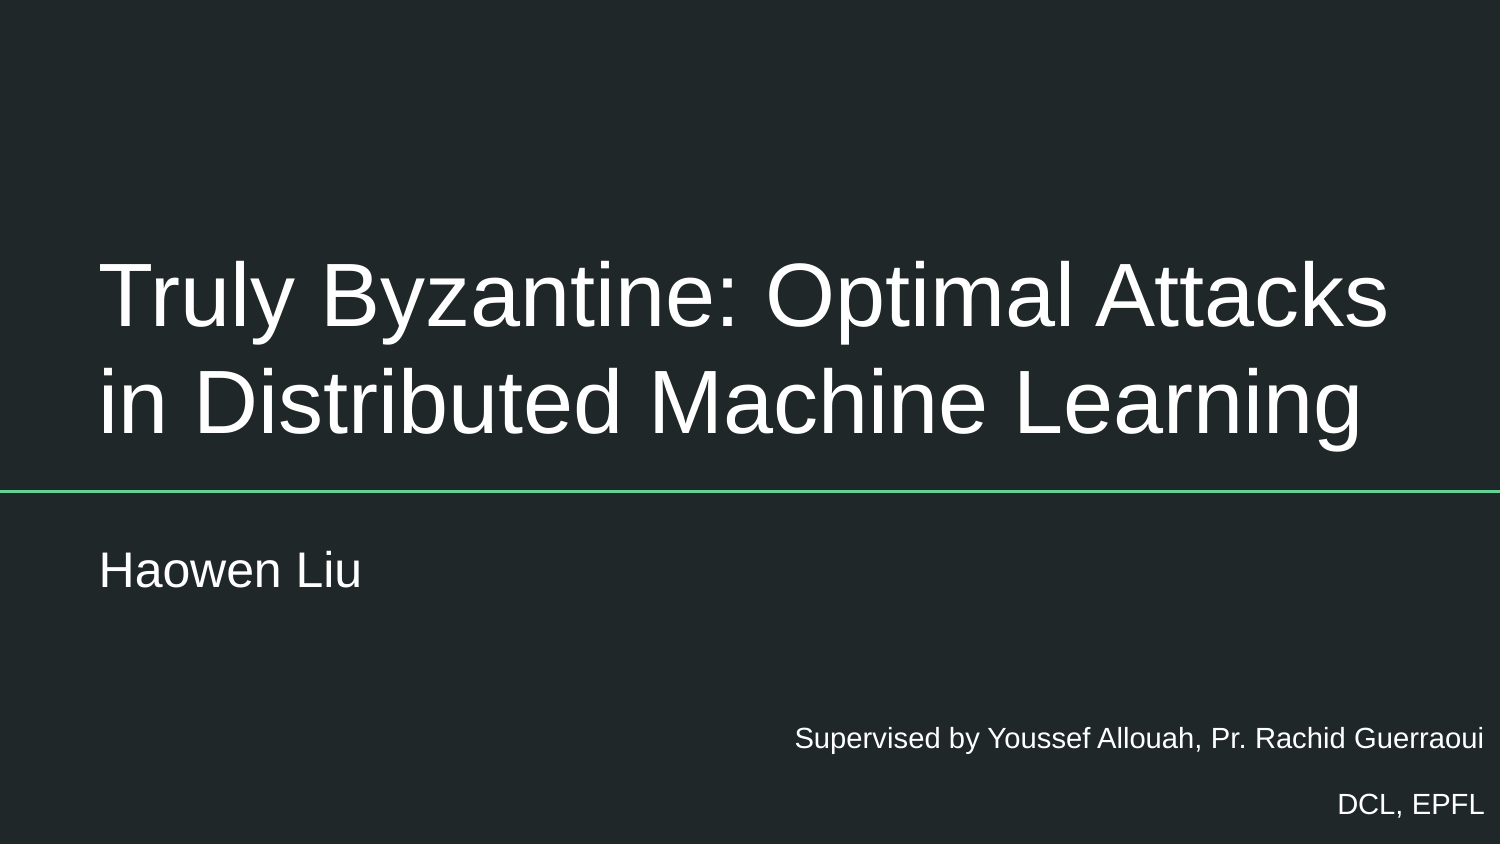

# Truly Byzantine: Optimal Attacks in Distributed Machine Learning
Haowen Liu
Supervised by Youssef Allouah, Pr. Rachid Guerraoui
DCL, EPFL